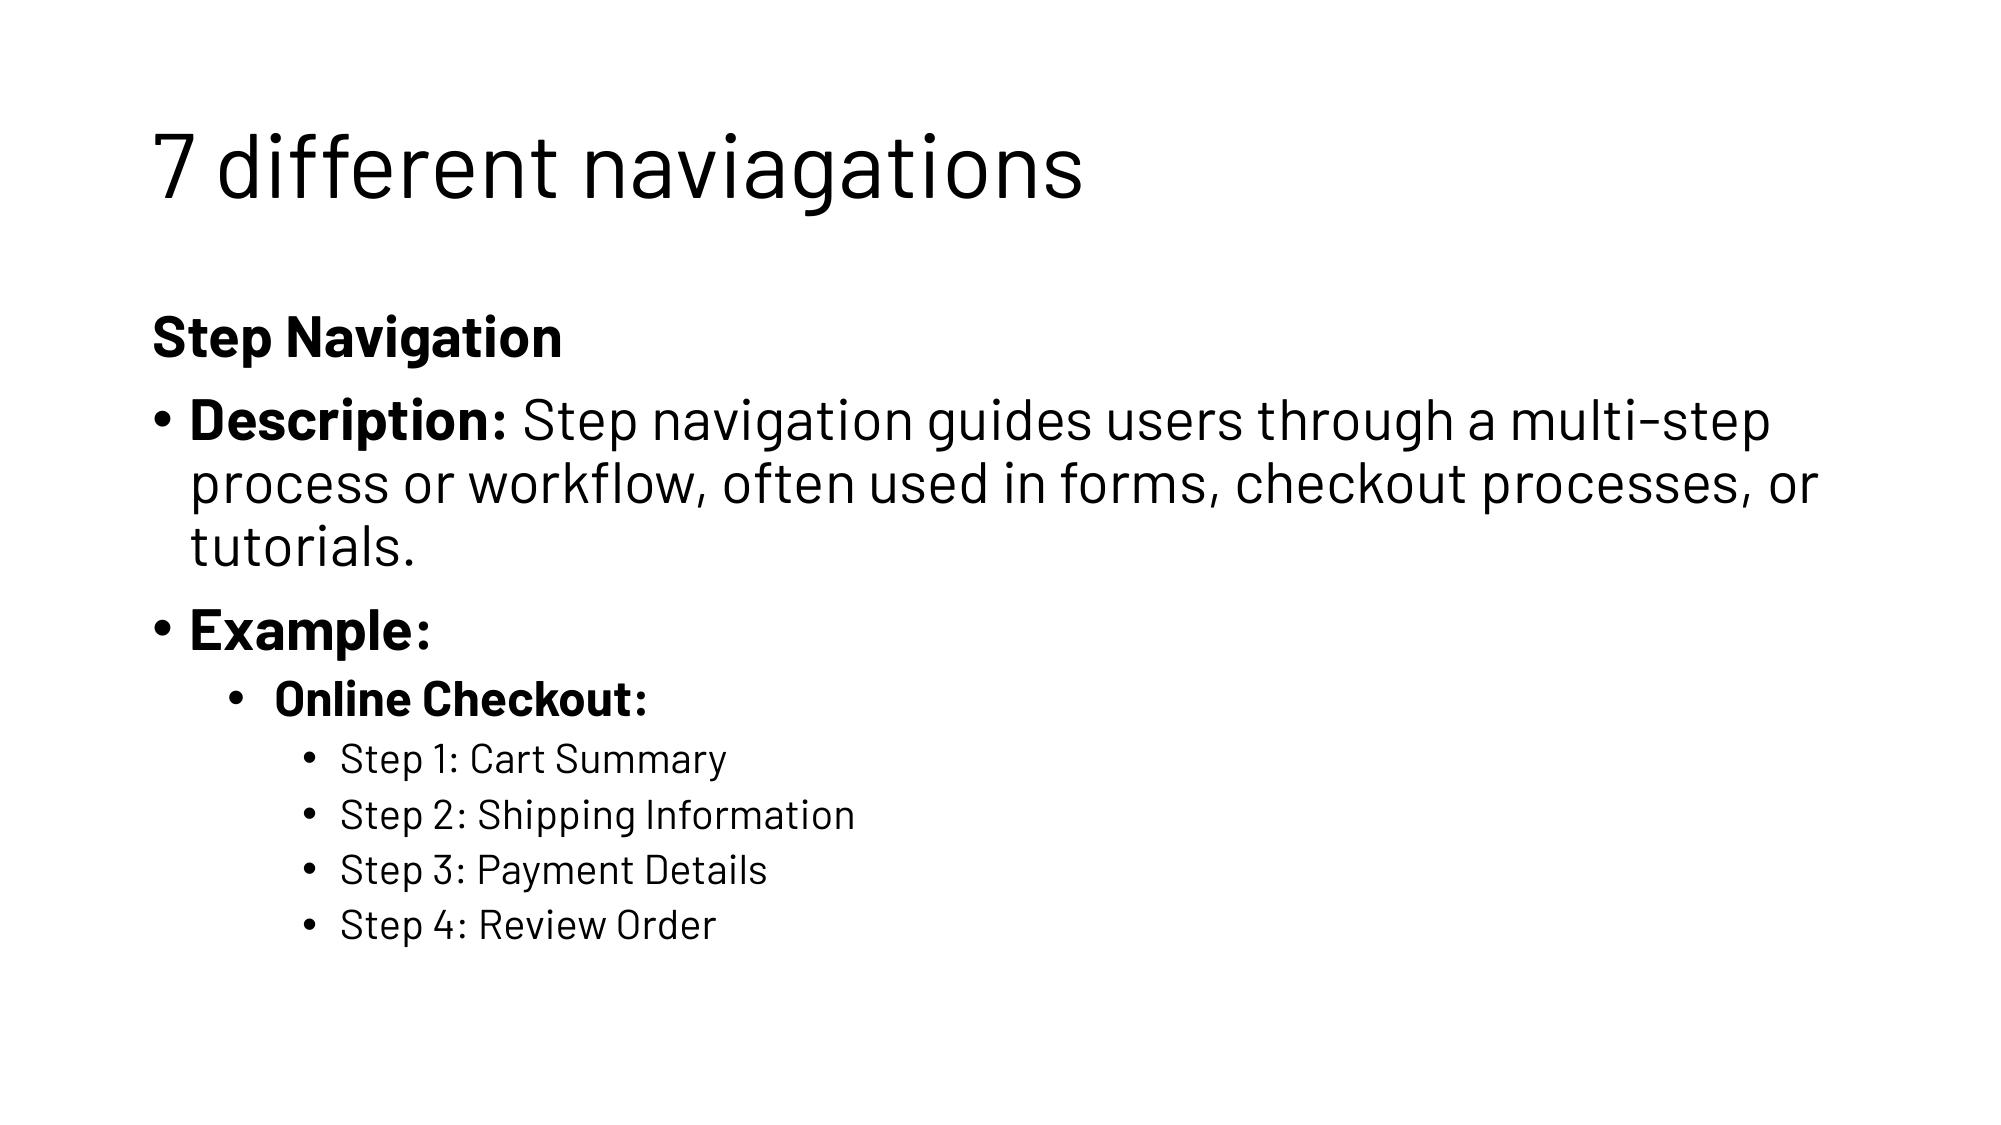

# 7 different naviagations
Step Navigation
Description: Step navigation guides users through a multi-step process or workflow, often used in forms, checkout processes, or tutorials.
Example:
Online Checkout:
Step 1: Cart Summary
Step 2: Shipping Information
Step 3: Payment Details
Step 4: Review Order